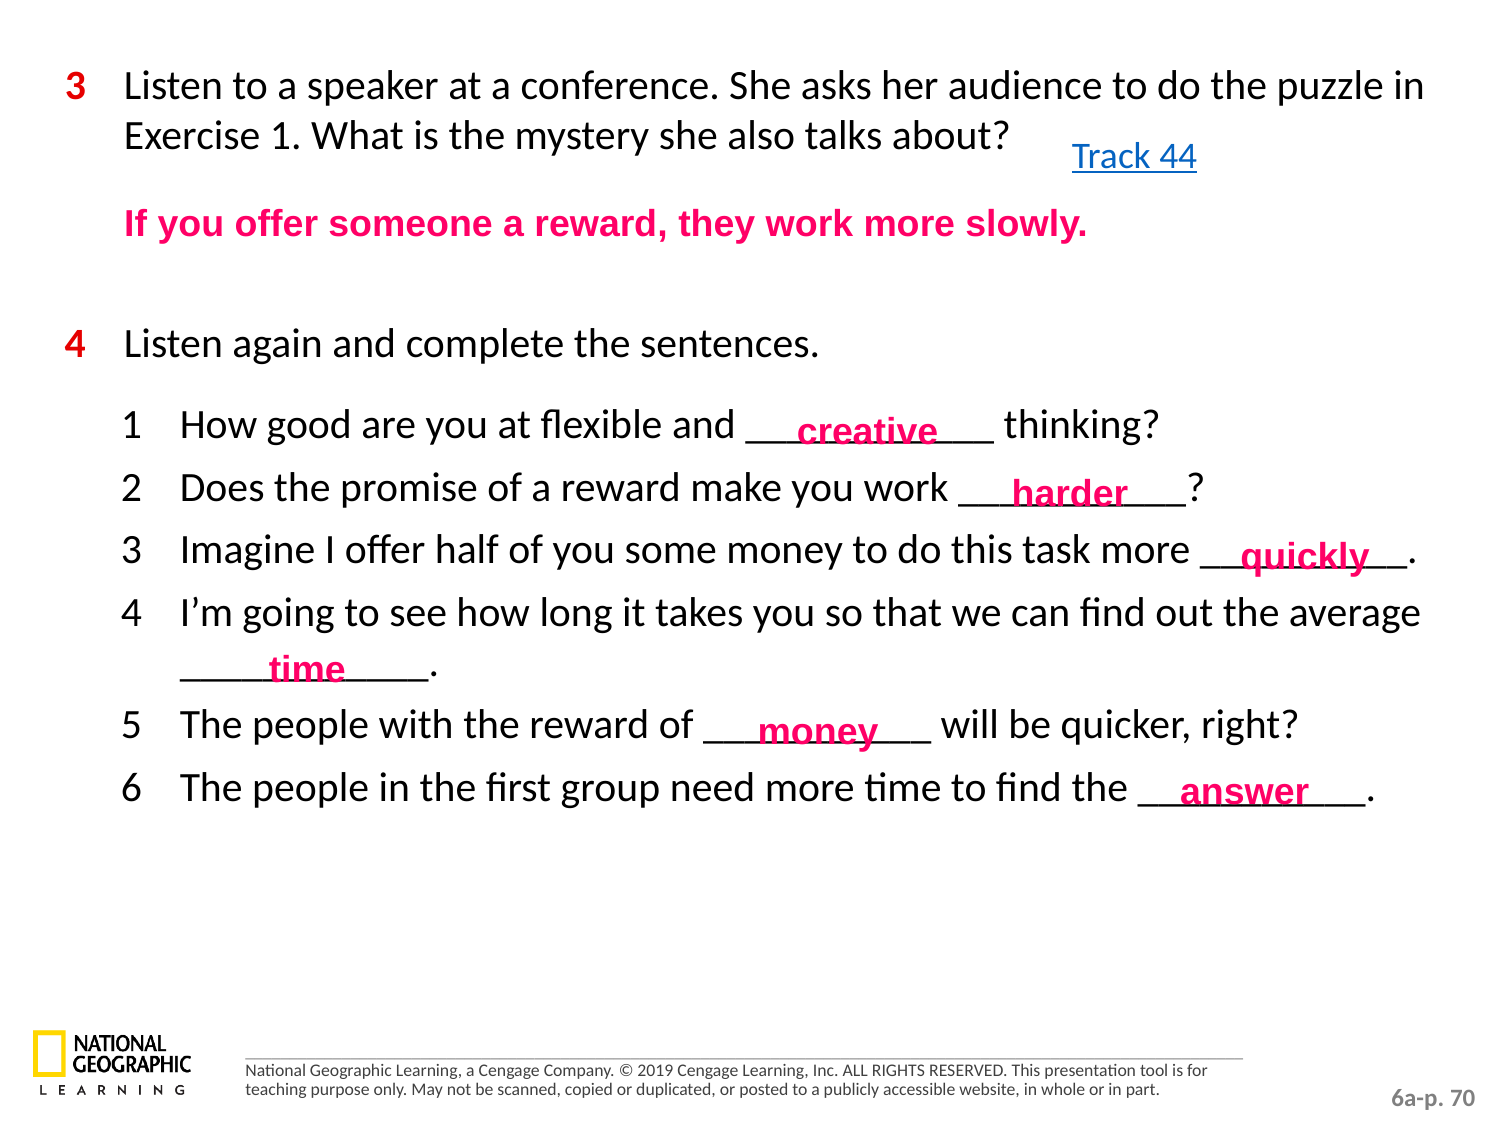

3 	Listen to a speaker at a conference. She asks her audience to do the puzzle in Exercise 1. What is the mystery she also talks about?
Track 44
If you offer someone a reward, they work more slowly.
4 	Listen again and complete the sentences.
1 	How good are you at flexible and ____________ thinking?
2 	Does the promise of a reward make you work ___________?
3 	Imagine I offer half of you some money to do this task more __________.
4 	I’m going to see how long it takes you so that we can find out the average ____________.
5 	The people with the reward of ___________ will be quicker, right?
6 	The people in the first group need more time to find the ___________.
creative
harder
quickly
time
money
answer
6a-p. 70